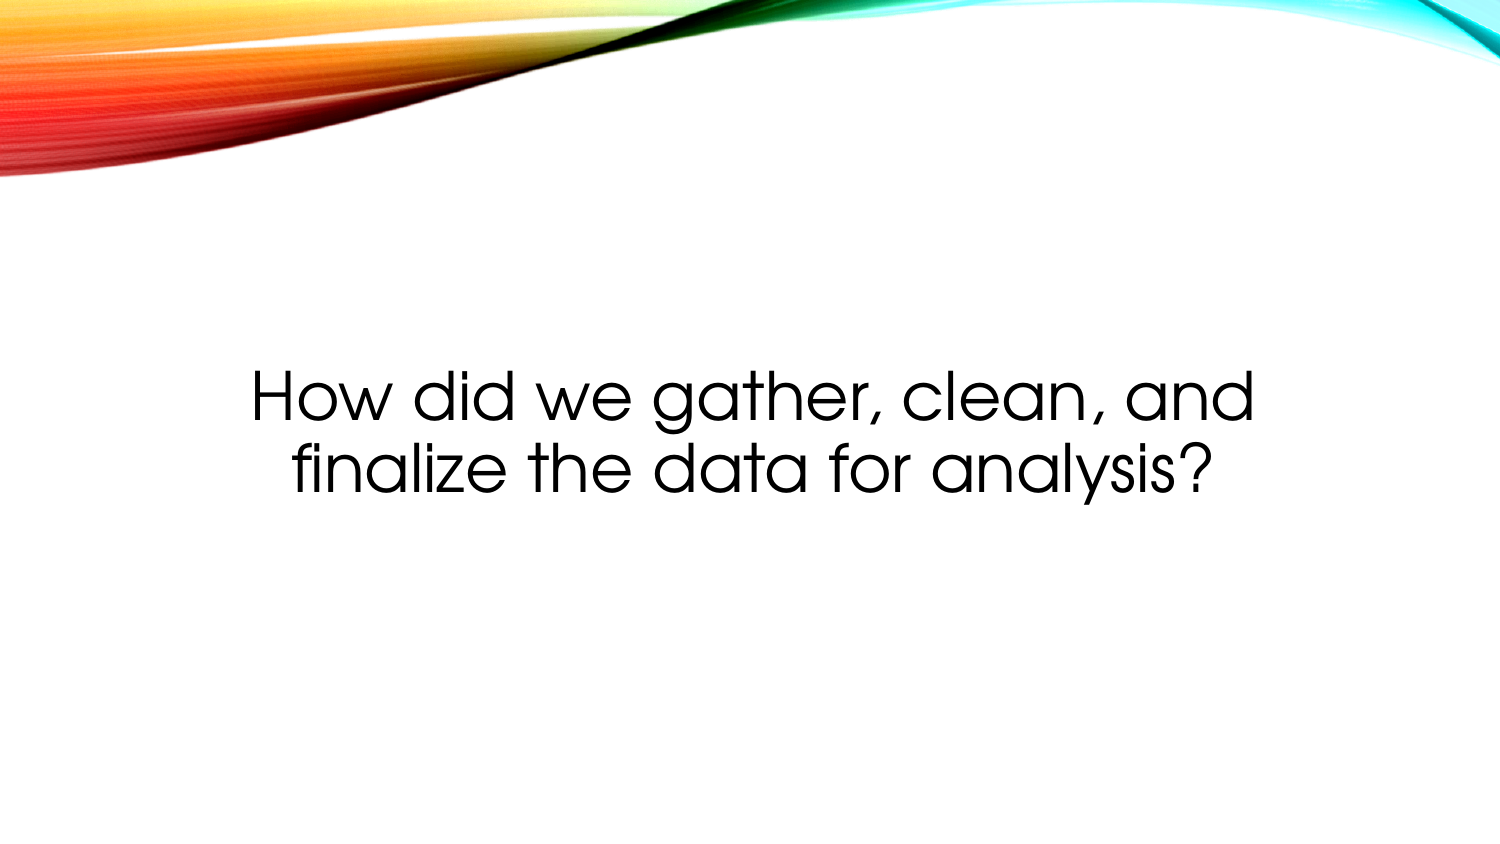

# How did we gather, clean, and finalize the data for analysis?